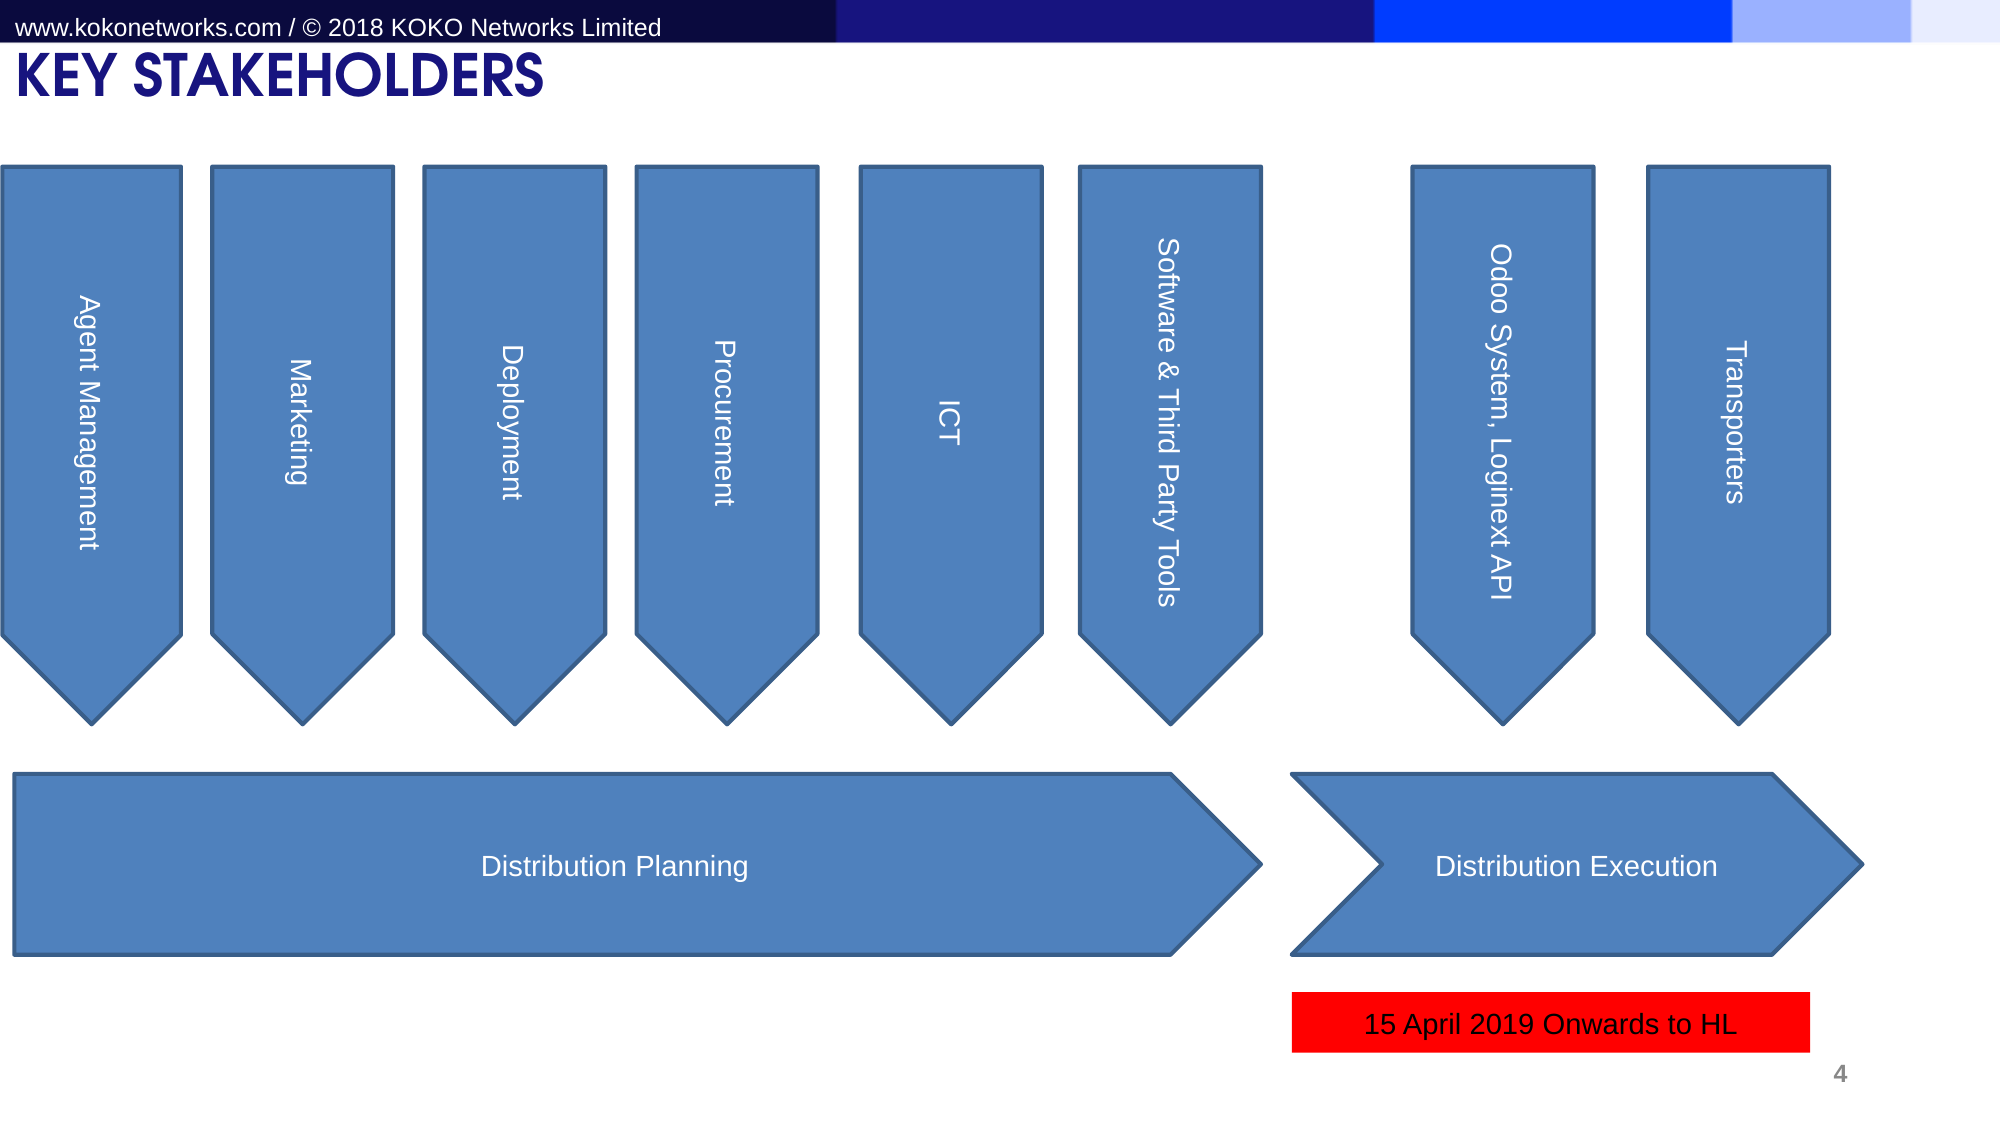

www.kokonetworks.com / © 2018 KOKO Networks Limited
KEY STAKEHOLDERS
Marketing
Deployment
Procurement
ICT
Software & Third Party Tools
Odoo System, Loginext API
Transporters
Agent Management
CIVIL WORKS
Distribution Planning
Distribution Execution
15 April 2019 Onwards to HL
4